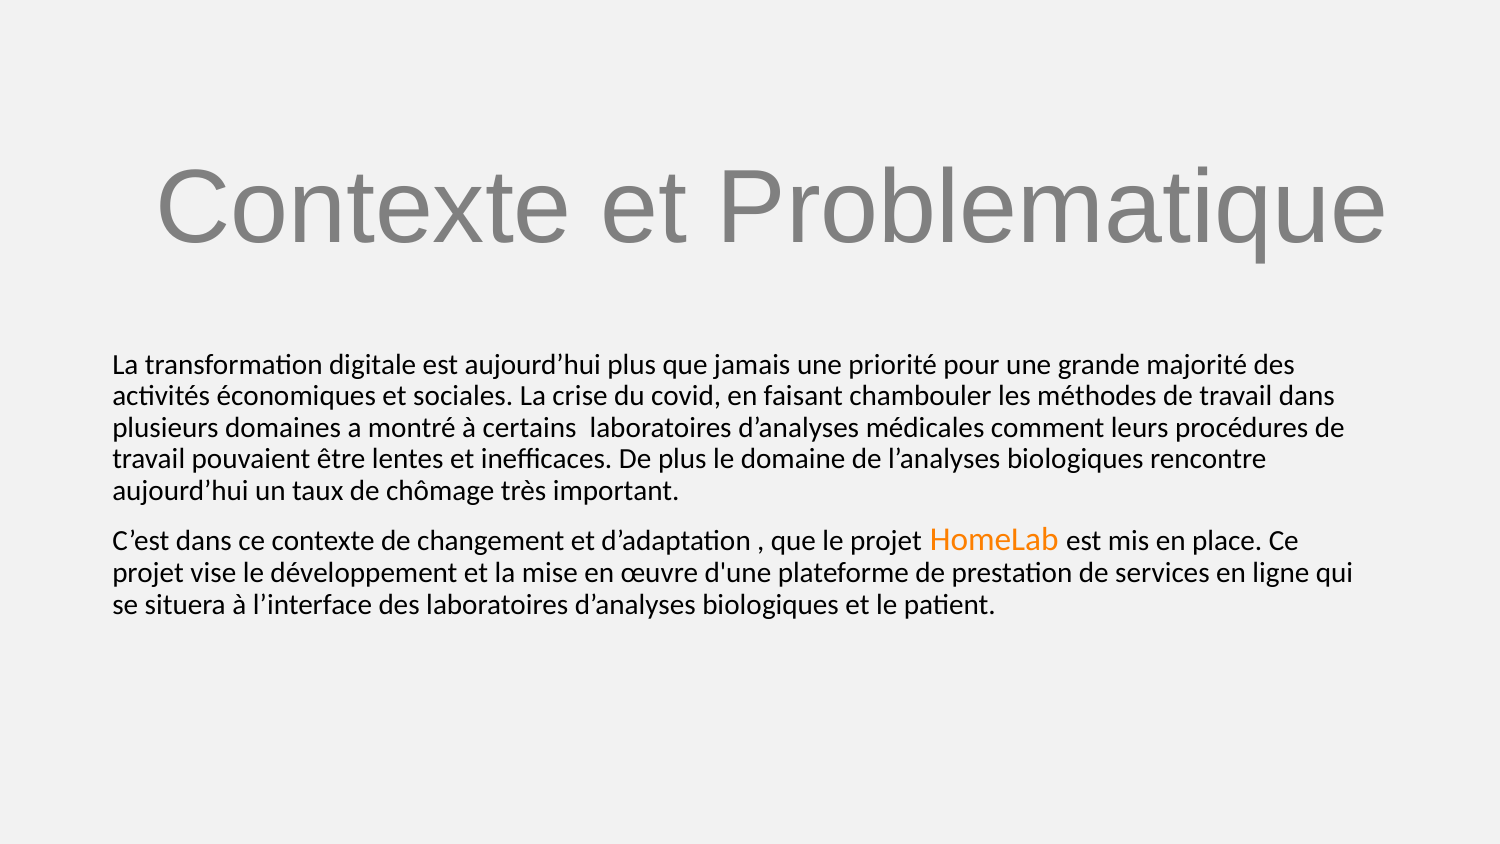

Contexte et Problematique
La transformation digitale est aujourd’hui plus que jamais une priorité pour une grande majorité des activités économiques et sociales. La crise du covid, en faisant chambouler les méthodes de travail dans plusieurs domaines a montré à certains  laboratoires d’analyses médicales comment leurs procédures de travail pouvaient être lentes et inefficaces. De plus le domaine de l’analyses biologiques rencontre aujourd’hui un taux de chômage très important.
C’est dans ce contexte de changement et d’adaptation , que le projet HomeLab est mis en place. Ce projet vise le développement et la mise en œuvre d'une plateforme de prestation de services en ligne qui se situera à l’interface des laboratoires d’analyses biologiques et le patient.